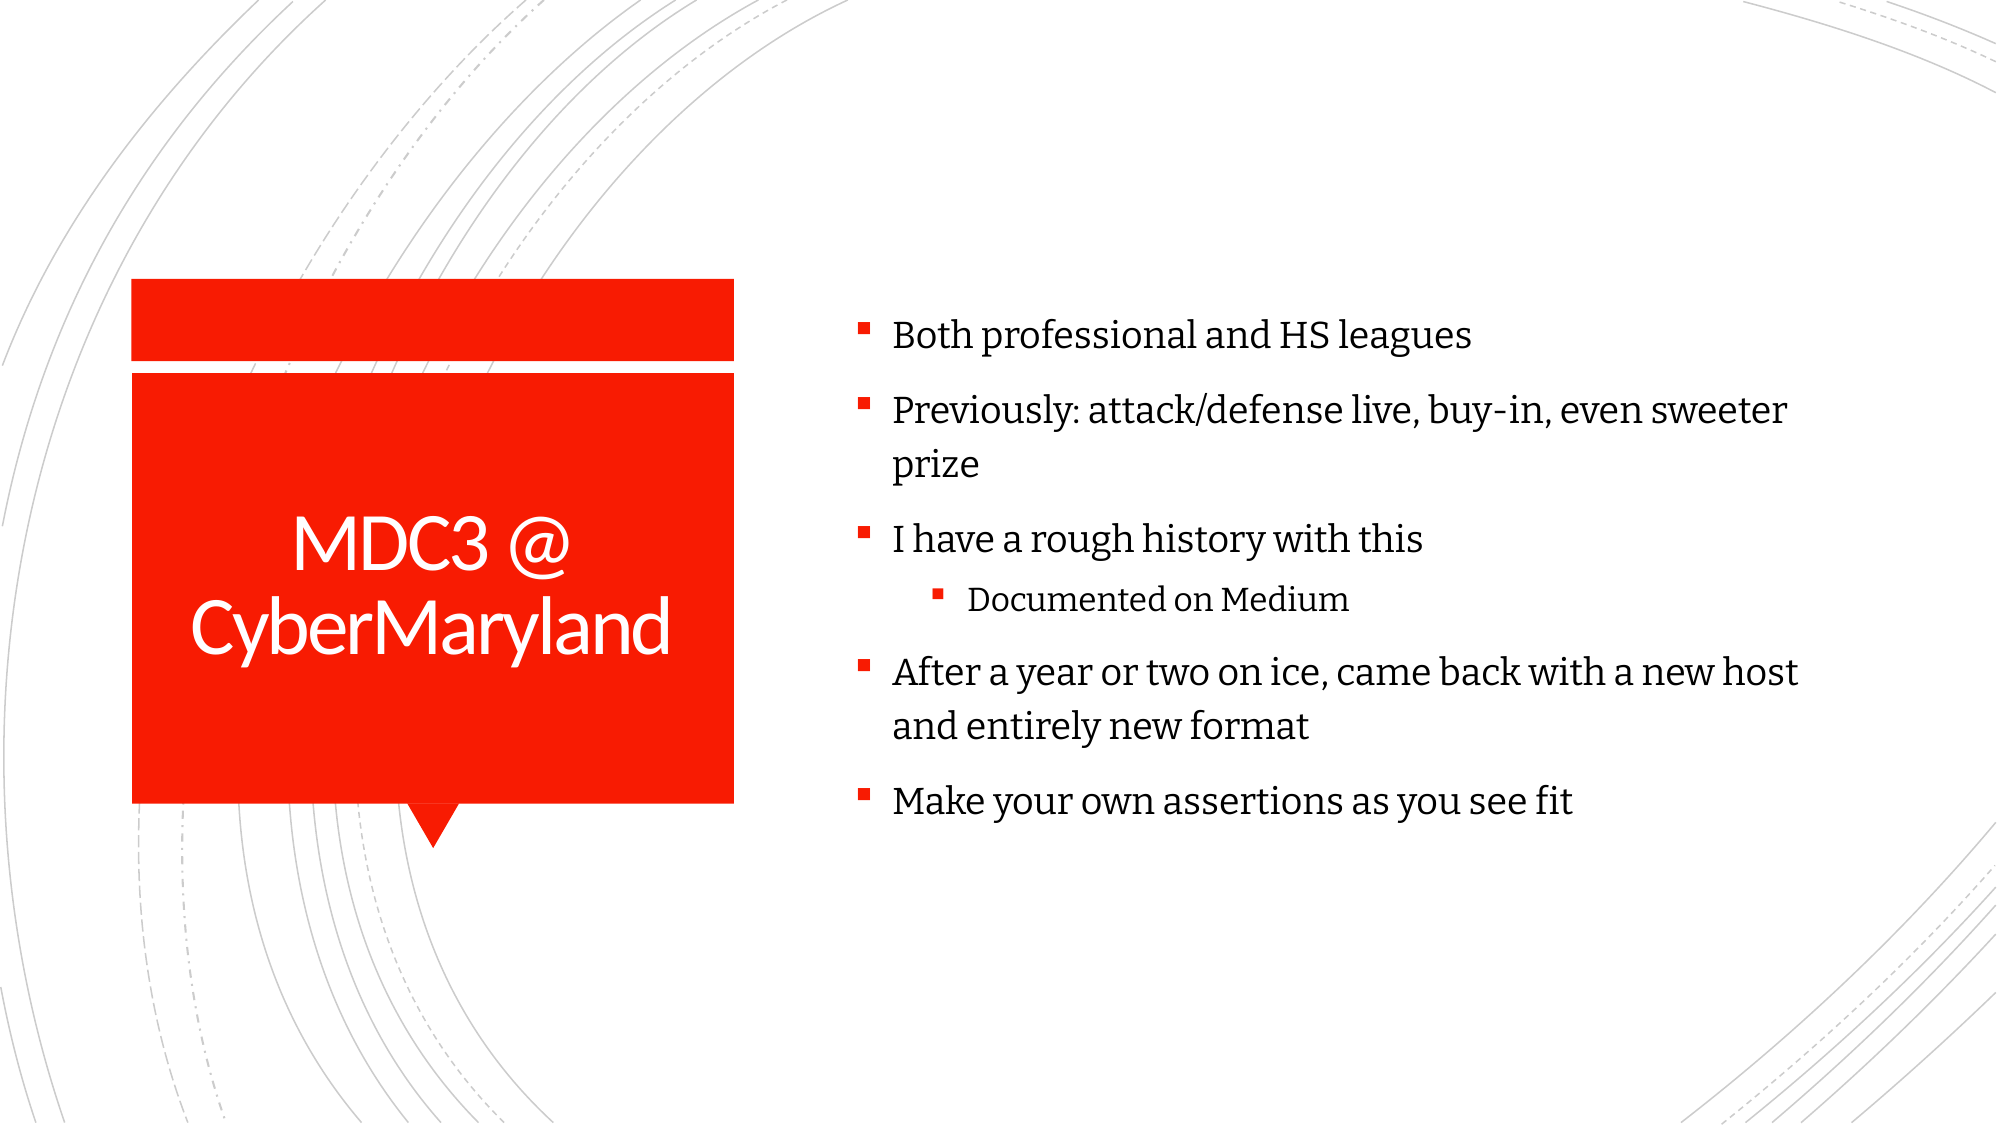

Both professional and HS leagues
Previously: attack/defense live, buy-in, even sweeter prize
I have a rough history with this
Documented on Medium
After a year or two on ice, came back with a new host and entirely new format
Make your own assertions as you see fit
# MDC3 @ CyberMaryland